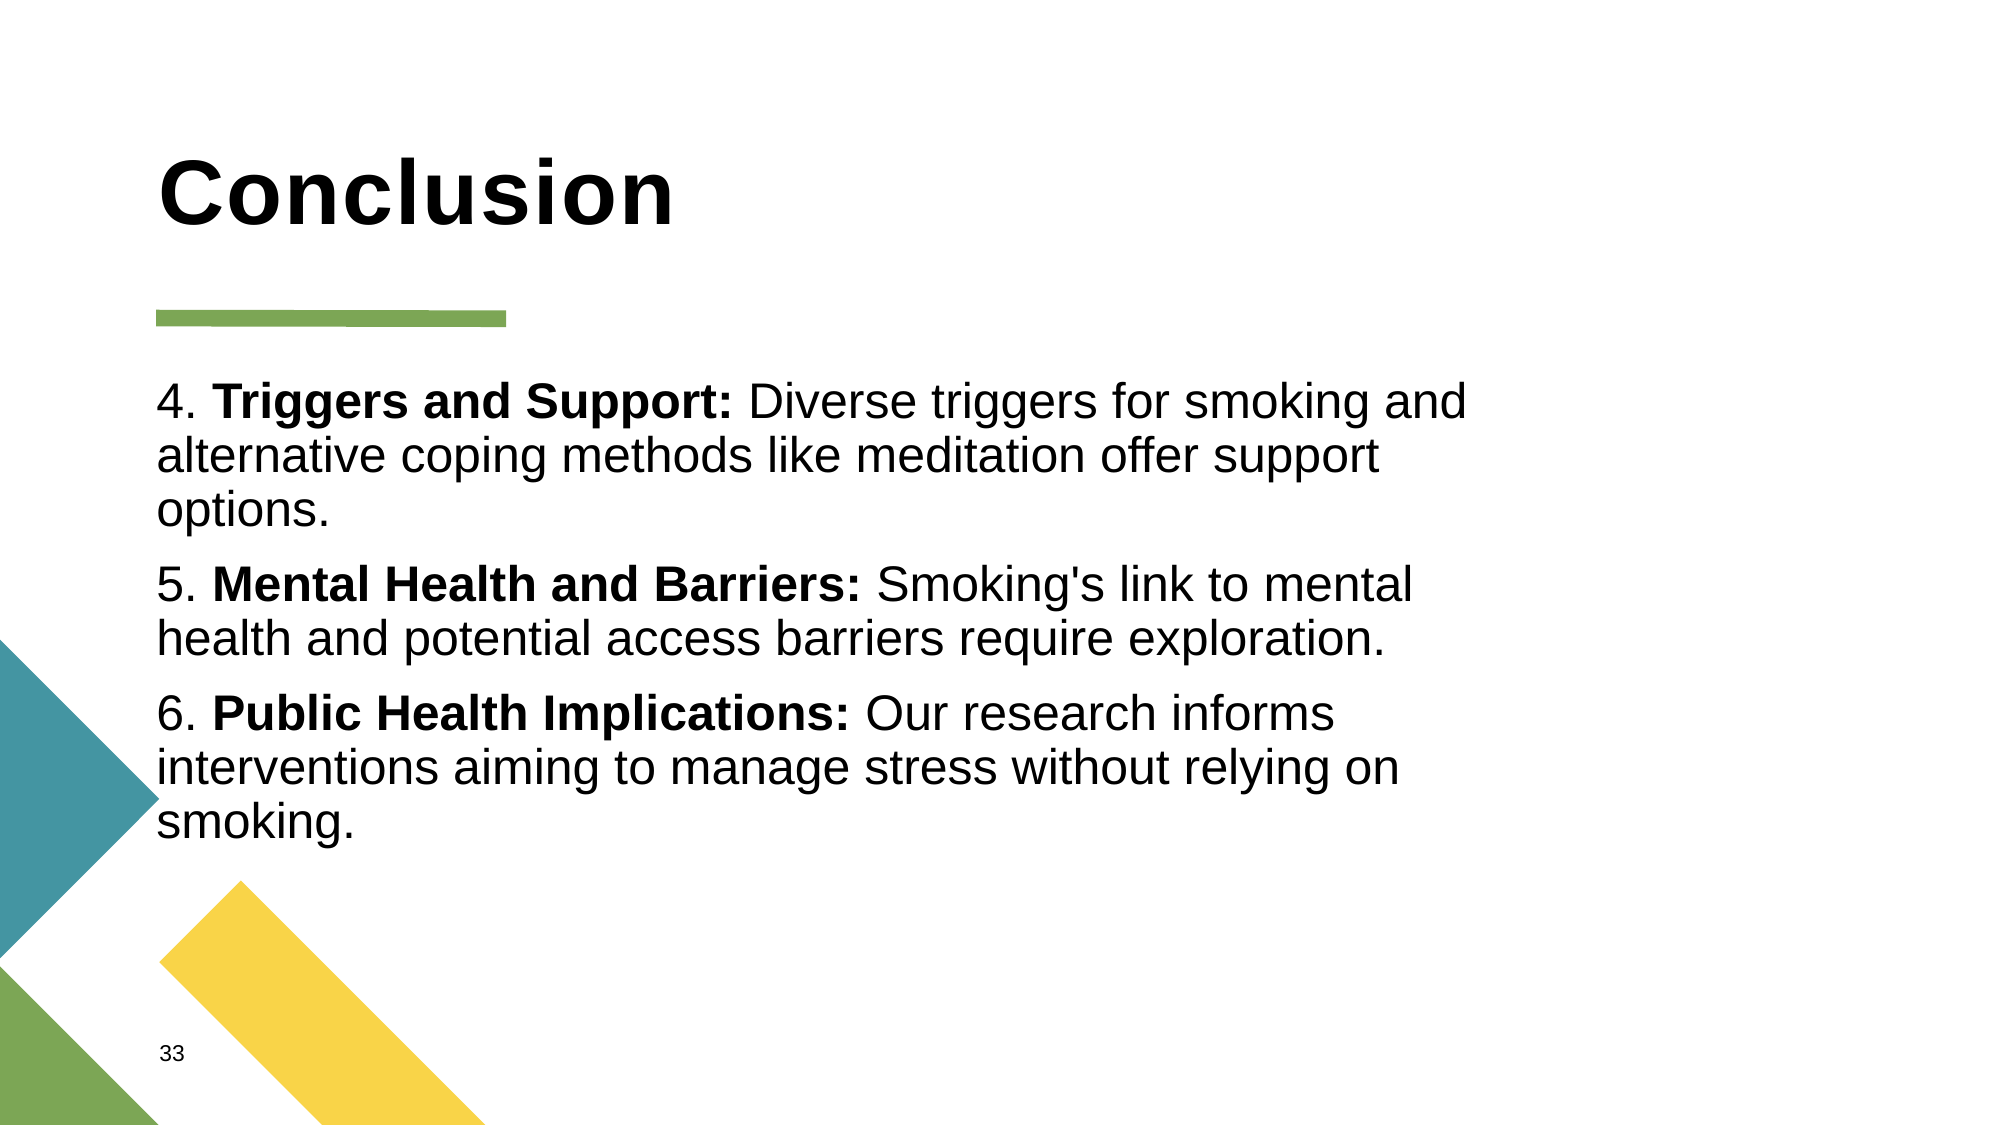

# Conclusion
4. Triggers and Support: Diverse triggers for smoking and alternative coping methods like meditation offer support options.
5. Mental Health and Barriers: Smoking's link to mental health and potential access barriers require exploration.
6. Public Health Implications: Our research informs interventions aiming to manage stress without relying on smoking.
33